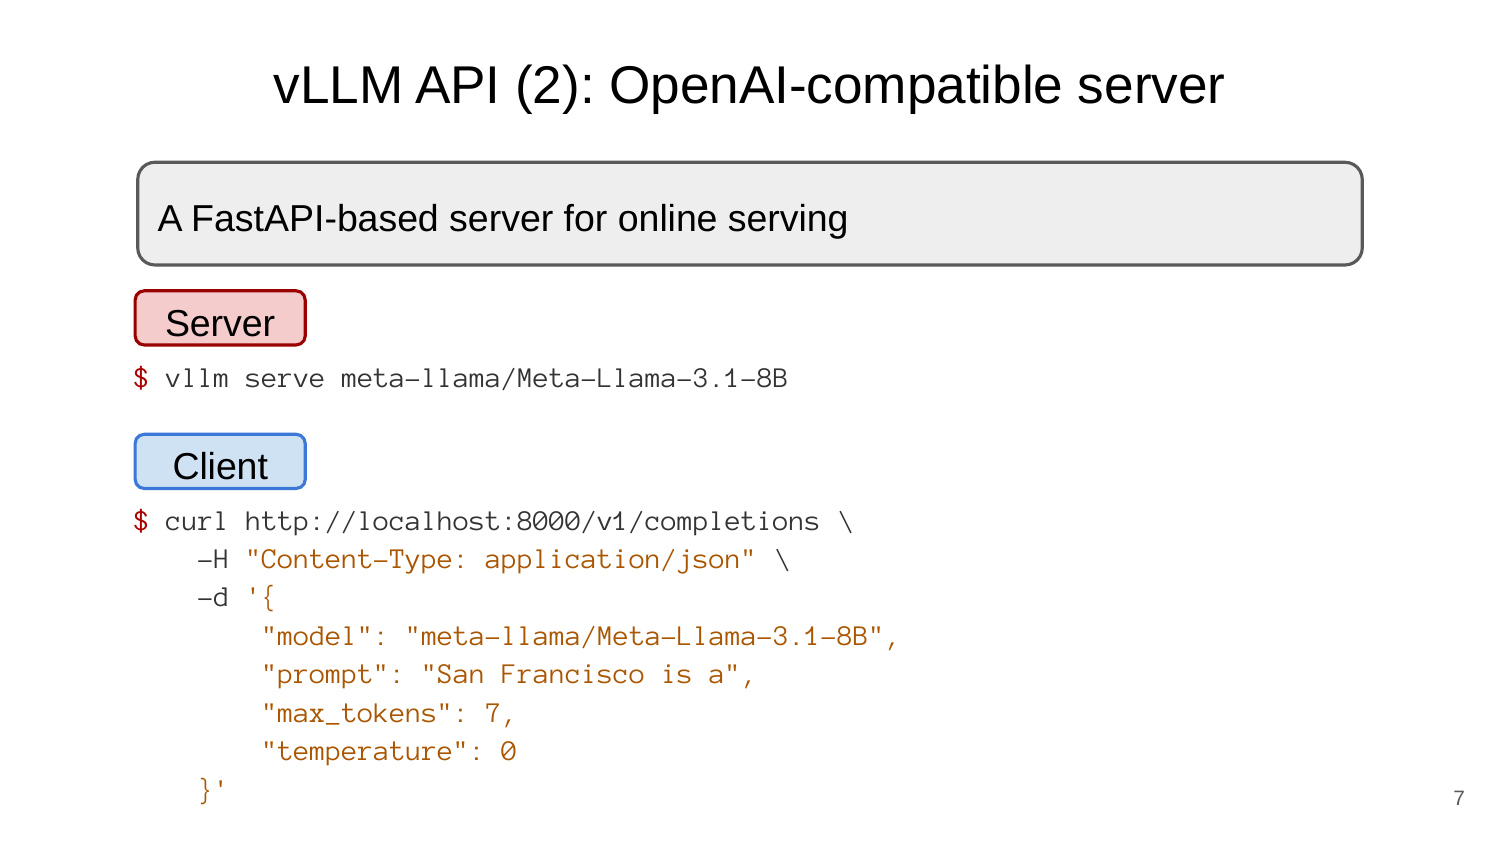

# vLLM API (2): OpenAI-compatible server
A FastAPI-based server for online serving
Server
$ vllm serve meta-llama/Meta-Llama-3.1-8B
Client
$ curl http://localhost:8000/v1/completions \
    -H "Content-Type: application/json" \
    -d '{
        "model": "meta-llama/Meta-Llama-3.1-8B",
        "prompt": "San Francisco is a",
        "max_tokens": 7,
        "temperature": 0
    }'
7